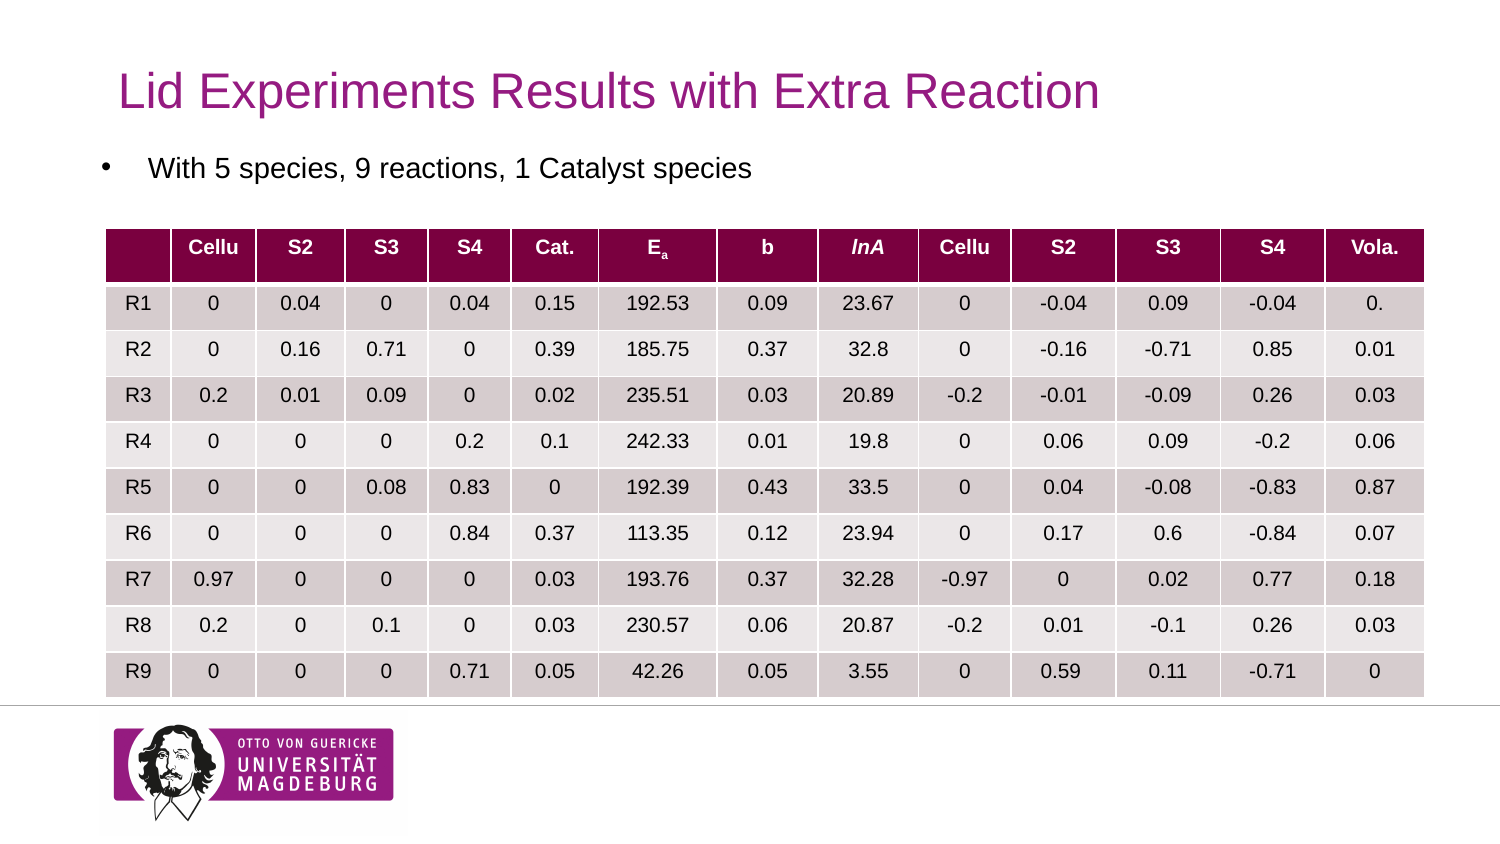

# Lid Experiments Results with Extra Reaction
With 5 species, 9 reactions, 1 Catalyst species
|  | Cellu | S2 | S3 | S4 | Cat. | Ea | b | lnA | Cellu | S2 | S3 | S4 | Vola. |
| --- | --- | --- | --- | --- | --- | --- | --- | --- | --- | --- | --- | --- | --- |
| R1 | 0 | 0.04 | 0 | 0.04 | 0.15 | 192.53 | 0.09 | 23.67 | 0 | -0.04 | 0.09 | -0.04 | 0. |
| R2 | 0 | 0.16 | 0.71 | 0 | 0.39 | 185.75 | 0.37 | 32.8 | 0 | -0.16 | -0.71 | 0.85 | 0.01 |
| R3 | 0.2 | 0.01 | 0.09 | 0 | 0.02 | 235.51 | 0.03 | 20.89 | -0.2 | -0.01 | -0.09 | 0.26 | 0.03 |
| R4 | 0 | 0 | 0 | 0.2 | 0.1 | 242.33 | 0.01 | 19.8 | 0 | 0.06 | 0.09 | -0.2 | 0.06 |
| R5 | 0 | 0 | 0.08 | 0.83 | 0 | 192.39 | 0.43 | 33.5 | 0 | 0.04 | -0.08 | -0.83 | 0.87 |
| R6 | 0 | 0 | 0 | 0.84 | 0.37 | 113.35 | 0.12 | 23.94 | 0 | 0.17 | 0.6 | -0.84 | 0.07 |
| R7 | 0.97 | 0 | 0 | 0 | 0.03 | 193.76 | 0.37 | 32.28 | -0.97 | 0 | 0.02 | 0.77 | 0.18 |
| R8 | 0.2 | 0 | 0.1 | 0 | 0.03 | 230.57 | 0.06 | 20.87 | -0.2 | 0.01 | -0.1 | 0.26 | 0.03 |
| R9 | 0 | 0 | 0 | 0.71 | 0.05 | 42.26 | 0.05 | 3.55 | 0 | 0.59 | 0.11 | -0.71 | 0 |